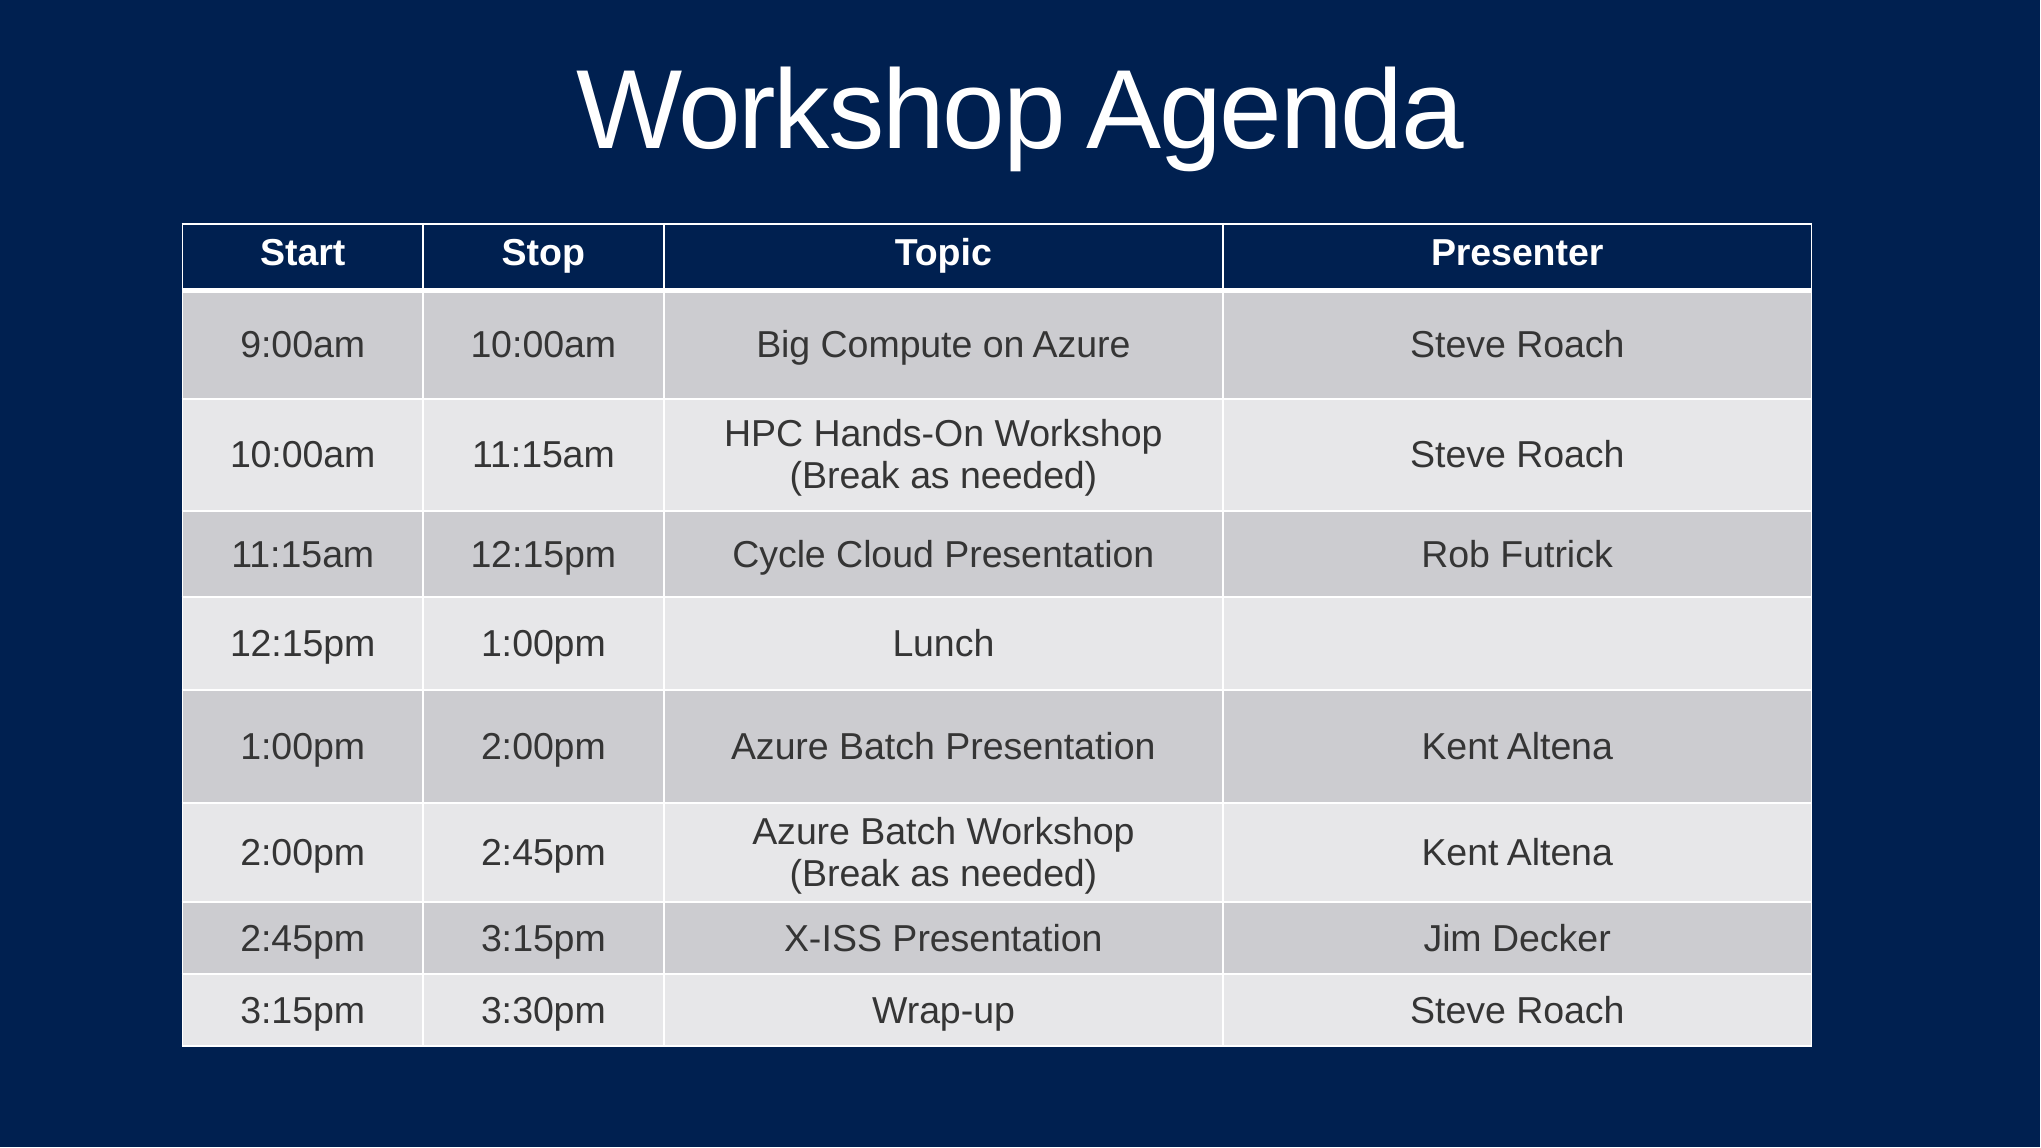

# Workshop Agenda
| Start | Stop | Topic | Presenter |
| --- | --- | --- | --- |
| 9:00am | 10:00am | Big Compute on Azure | Steve Roach |
| 10:00am | 11:15am | HPC Hands-On Workshop (Break as needed) | Steve Roach |
| 11:15am | 12:15pm | Cycle Cloud Presentation | Rob Futrick |
| 12:15pm | 1:00pm | Lunch |  |
| 1:00pm | 2:00pm | Azure Batch Presentation | Kent Altena |
| 2:00pm | 2:45pm | Azure Batch Workshop (Break as needed) | Kent Altena |
| 2:45pm | 3:15pm | X-ISS Presentation | Jim Decker |
| 3:15pm | 3:30pm | Wrap-up | Steve Roach |